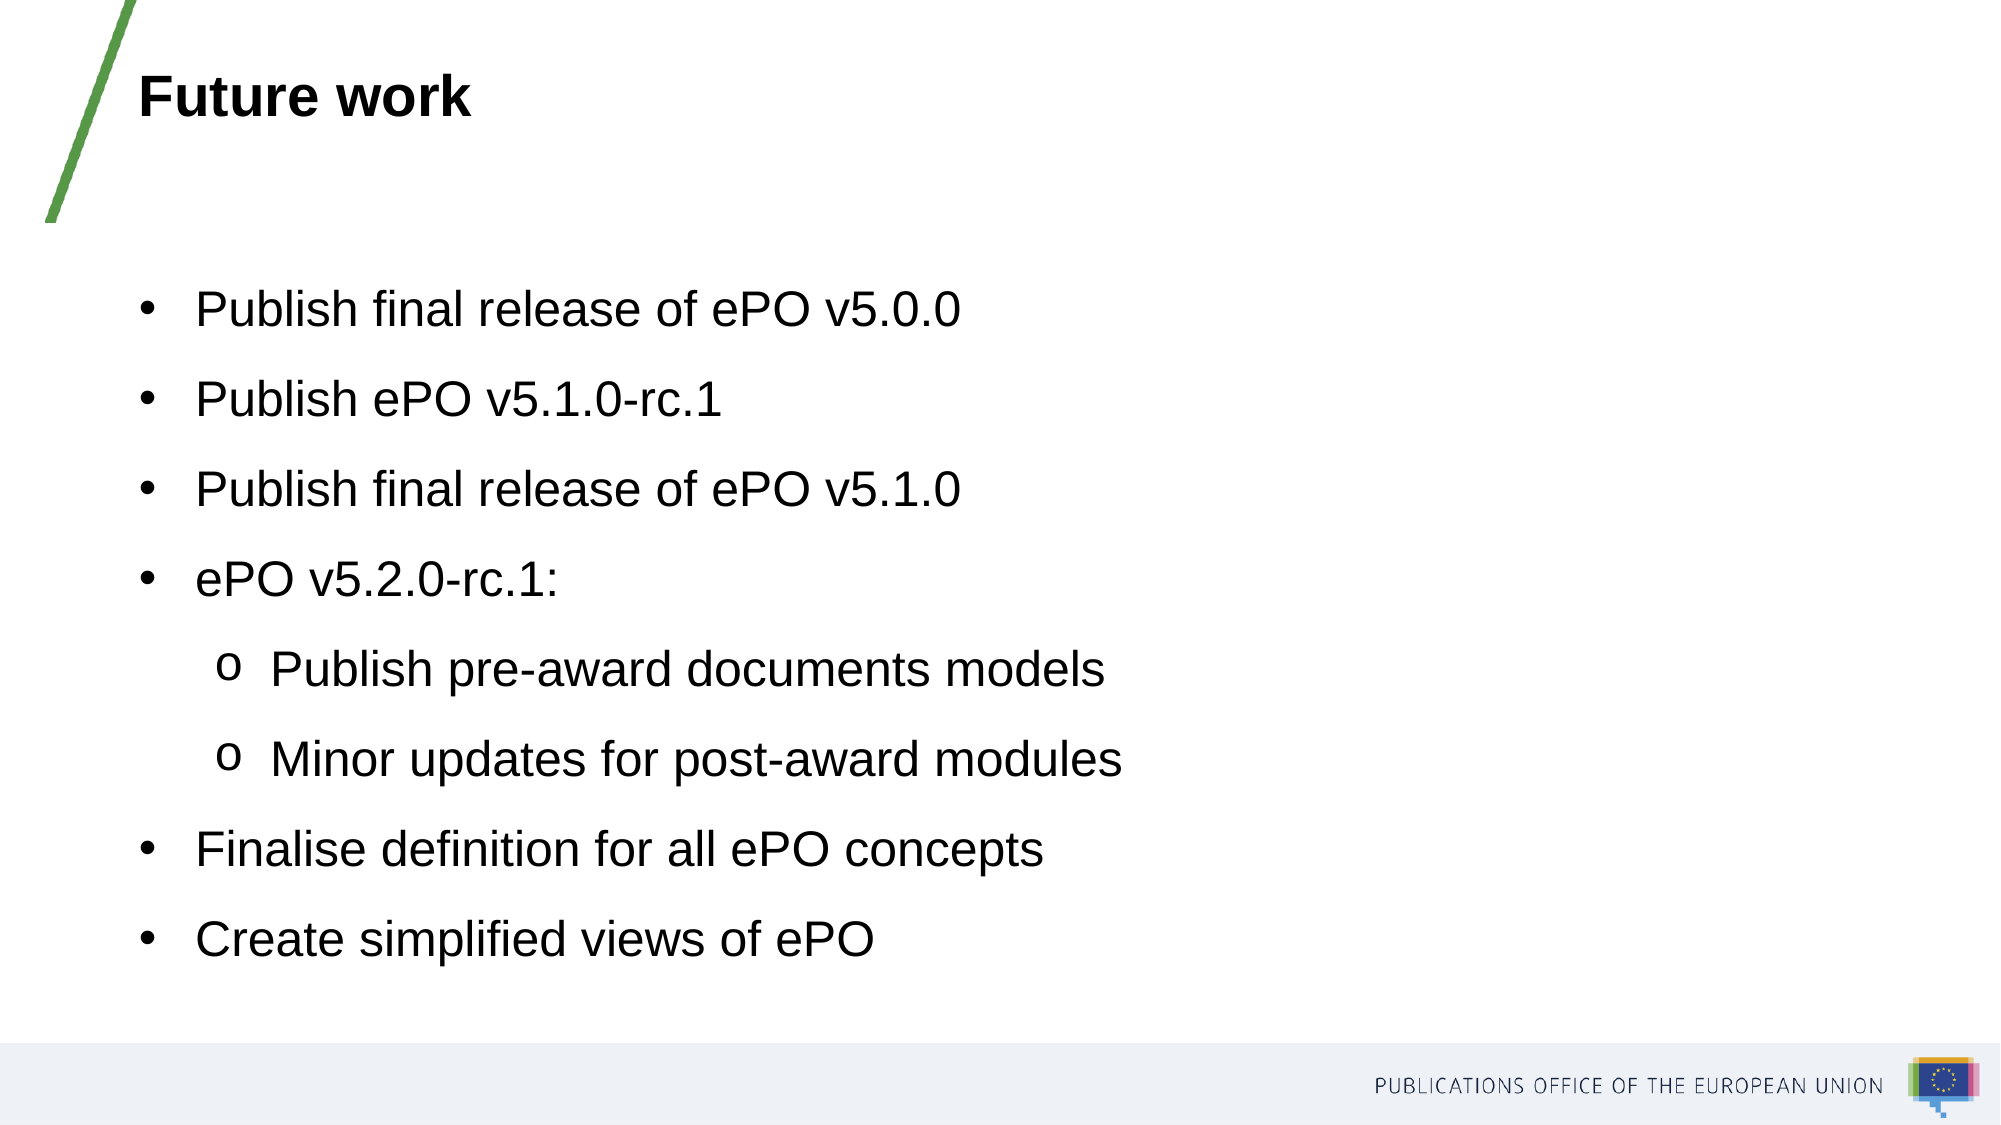

Future work
Publish final release of ePO v5.0.0
Publish ePO v5.1.0-rc.1
Publish final release of ePO v5.1.0
ePO v5.2.0-rc.1:
Publish pre-award documents models
Minor updates for post-award modules
Finalise definition for all ePO concepts
Create simplified views of ePO